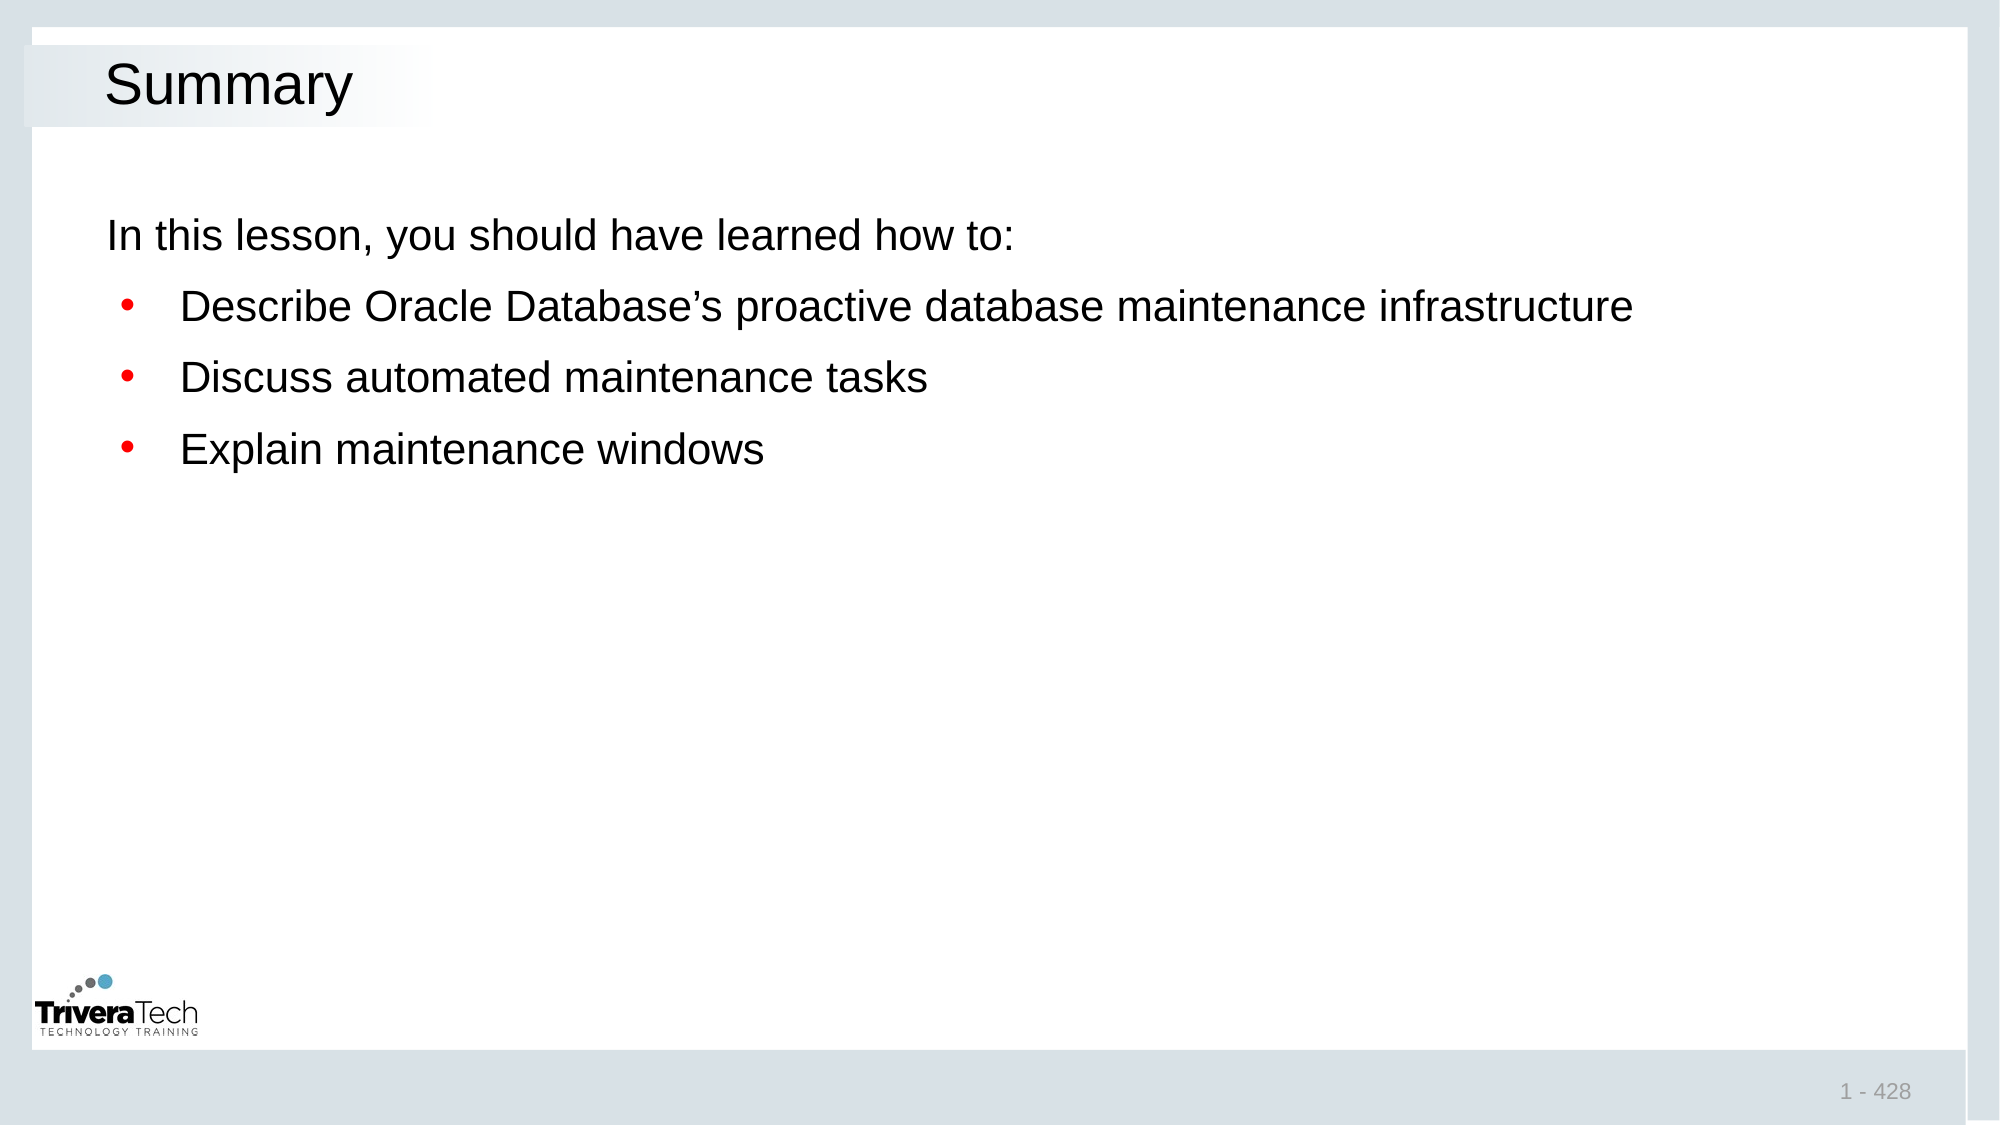

# Summary

In this lesson, you should have learned how to:
Describe Oracle Database’s proactive database maintenance infrastructure
Discuss automated maintenance tasks
Explain maintenance windows